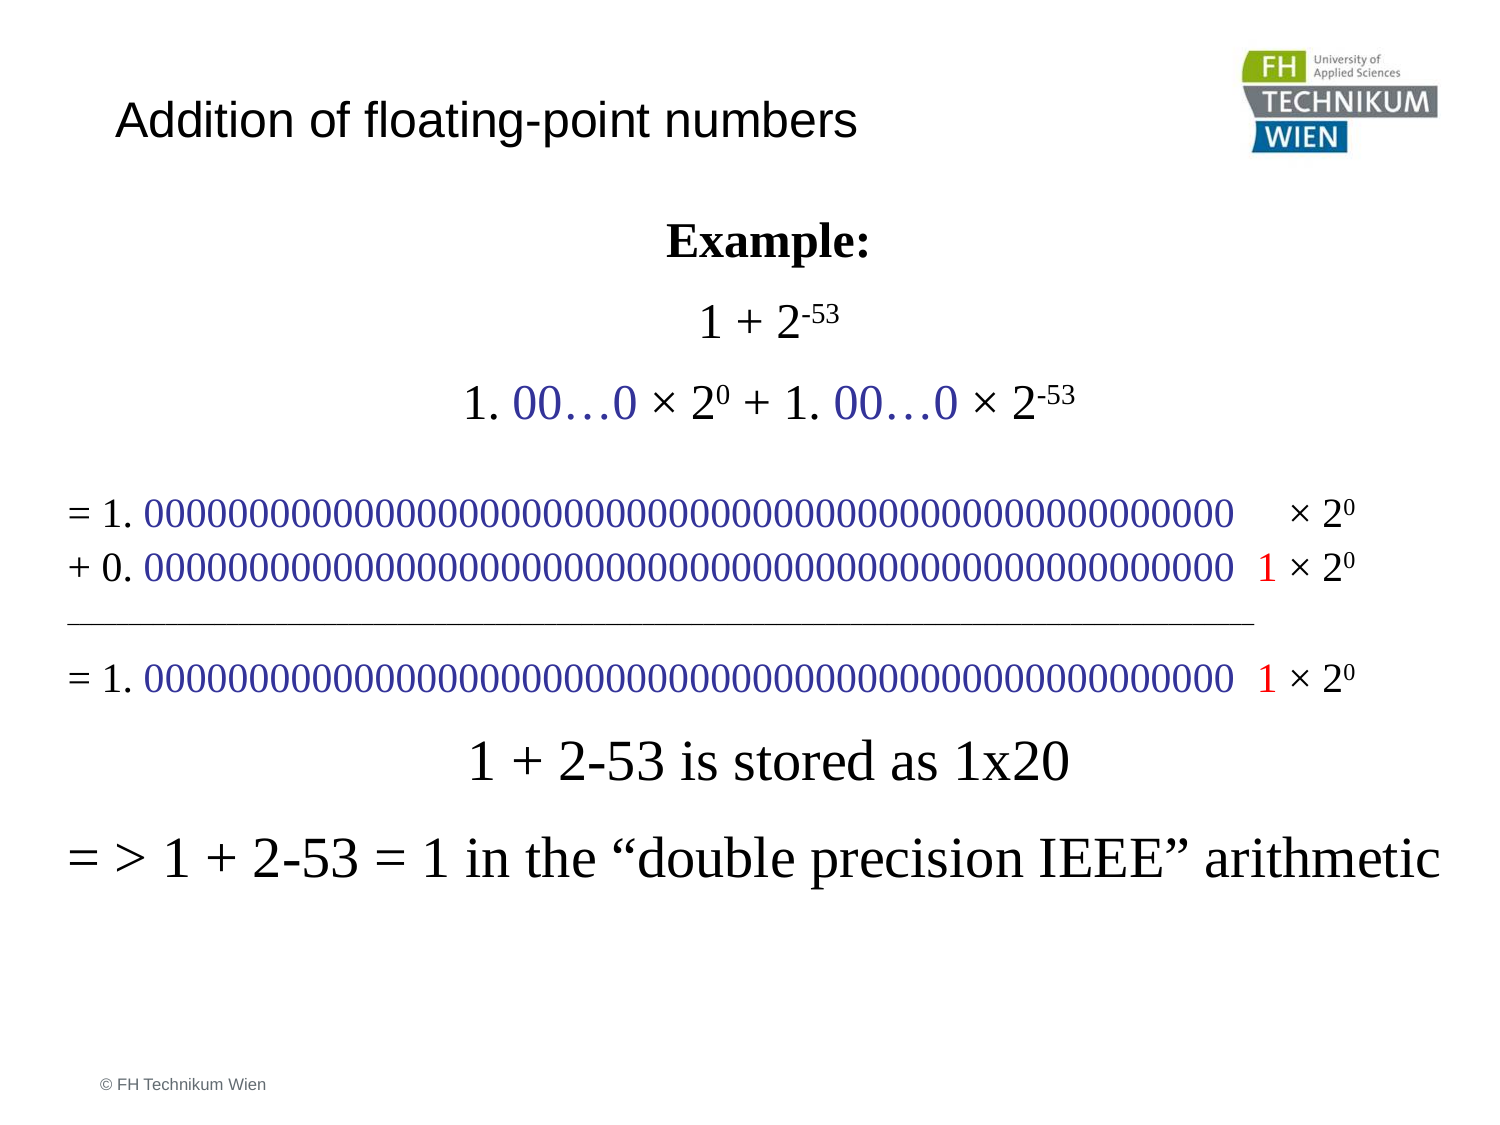

# Addition of floating-point numbers
Example:
1 + 2-53
1. 00…0 × 20 + 1. 00…0 × 2-53

= 1. 0000000000000000000000000000000000000000000000000000     × 20
+ 0. 0000000000000000000000000000000000000000000000000000  1 × 20
_________________________________________________________________________________________________
= 1. 0000000000000000000000000000000000000000000000000000  1 × 20
1 + 2-53 is stored as 1x20
= > 1 + 2-53 = 1 in the “double precision IEEE” arithmetic

© FH Technikum Wien